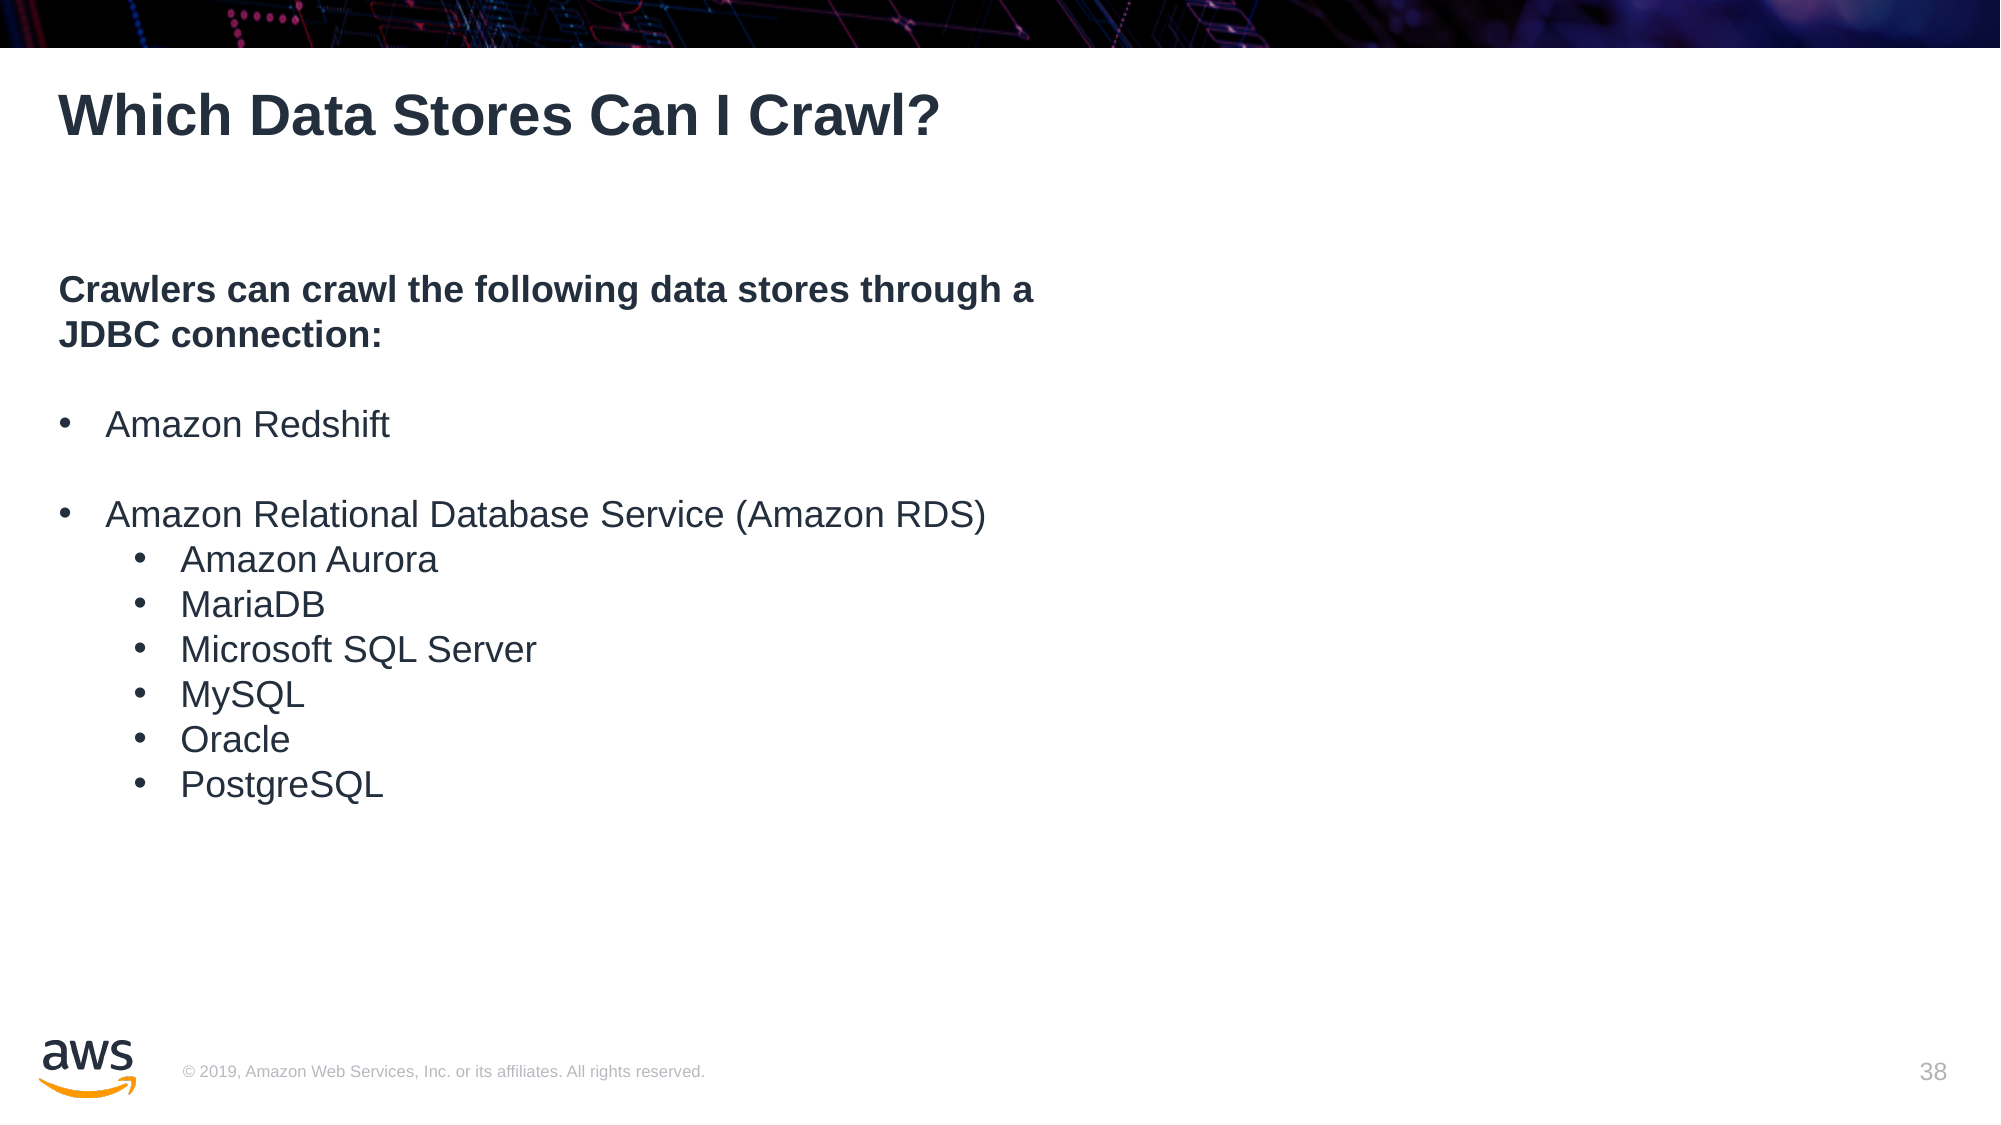

# Which Data Stores Can I Crawl?
Crawlers can crawl the following data stores through a JDBC connection:

Amazon Redshift

Amazon Relational Database Service (Amazon RDS)
Amazon Aurora
MariaDB
Microsoft SQL Server
MySQL
Oracle
PostgreSQL
38